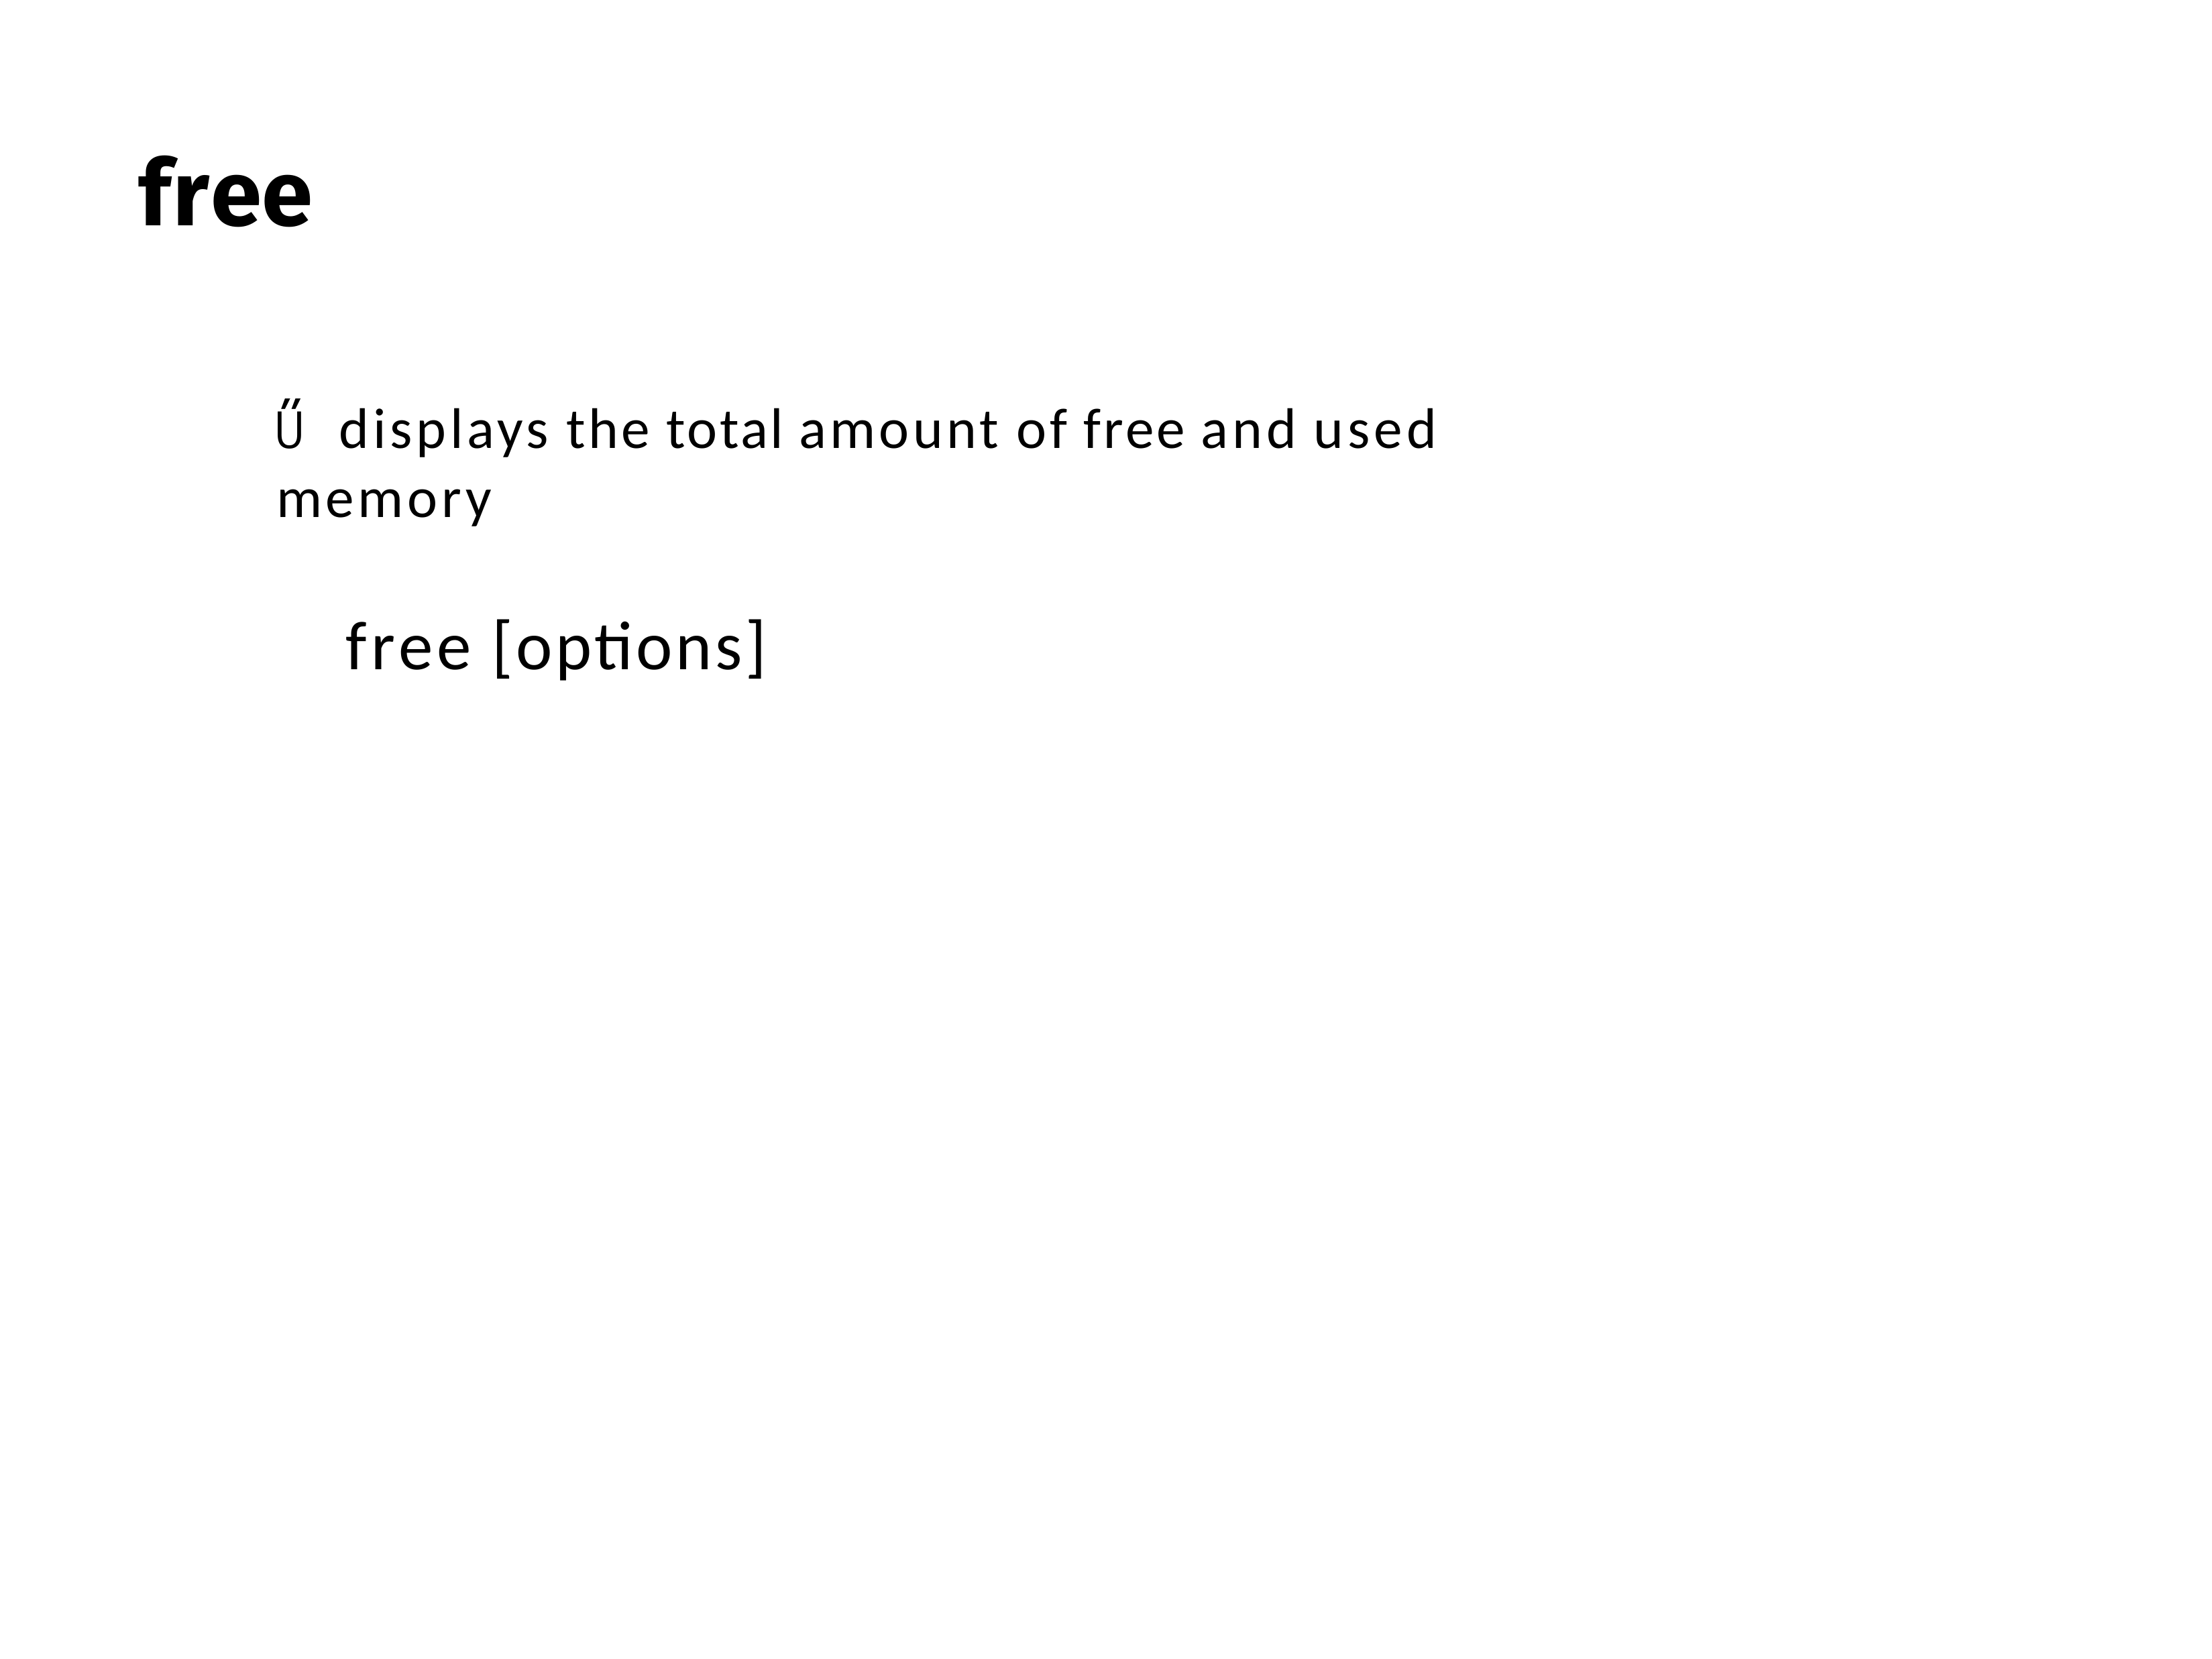

# free
Ű displays the total amount of free and used memory

free [options]